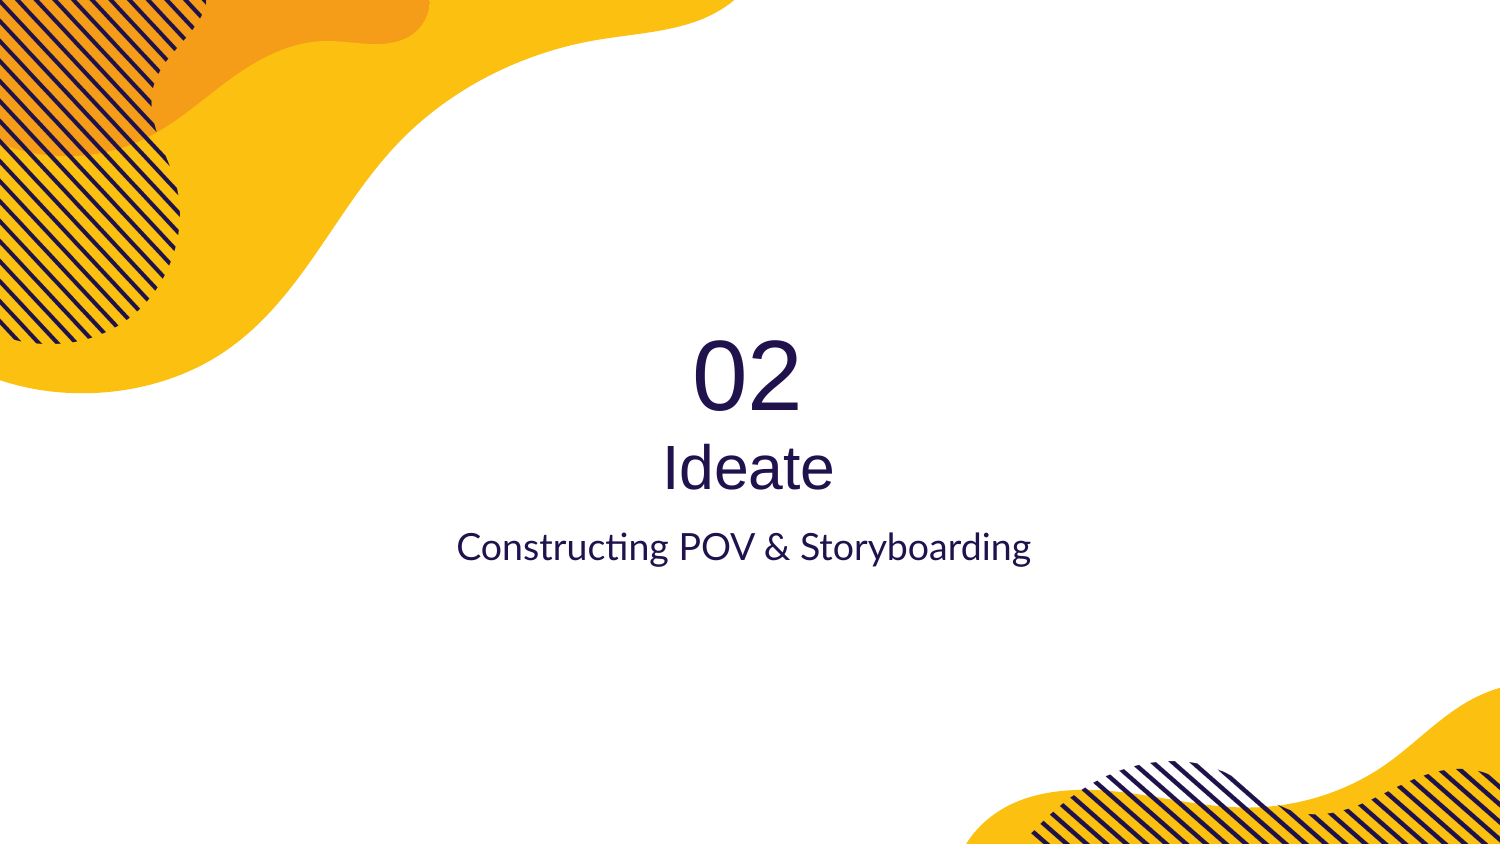

02
# Ideate
Constructing POV & Storyboarding